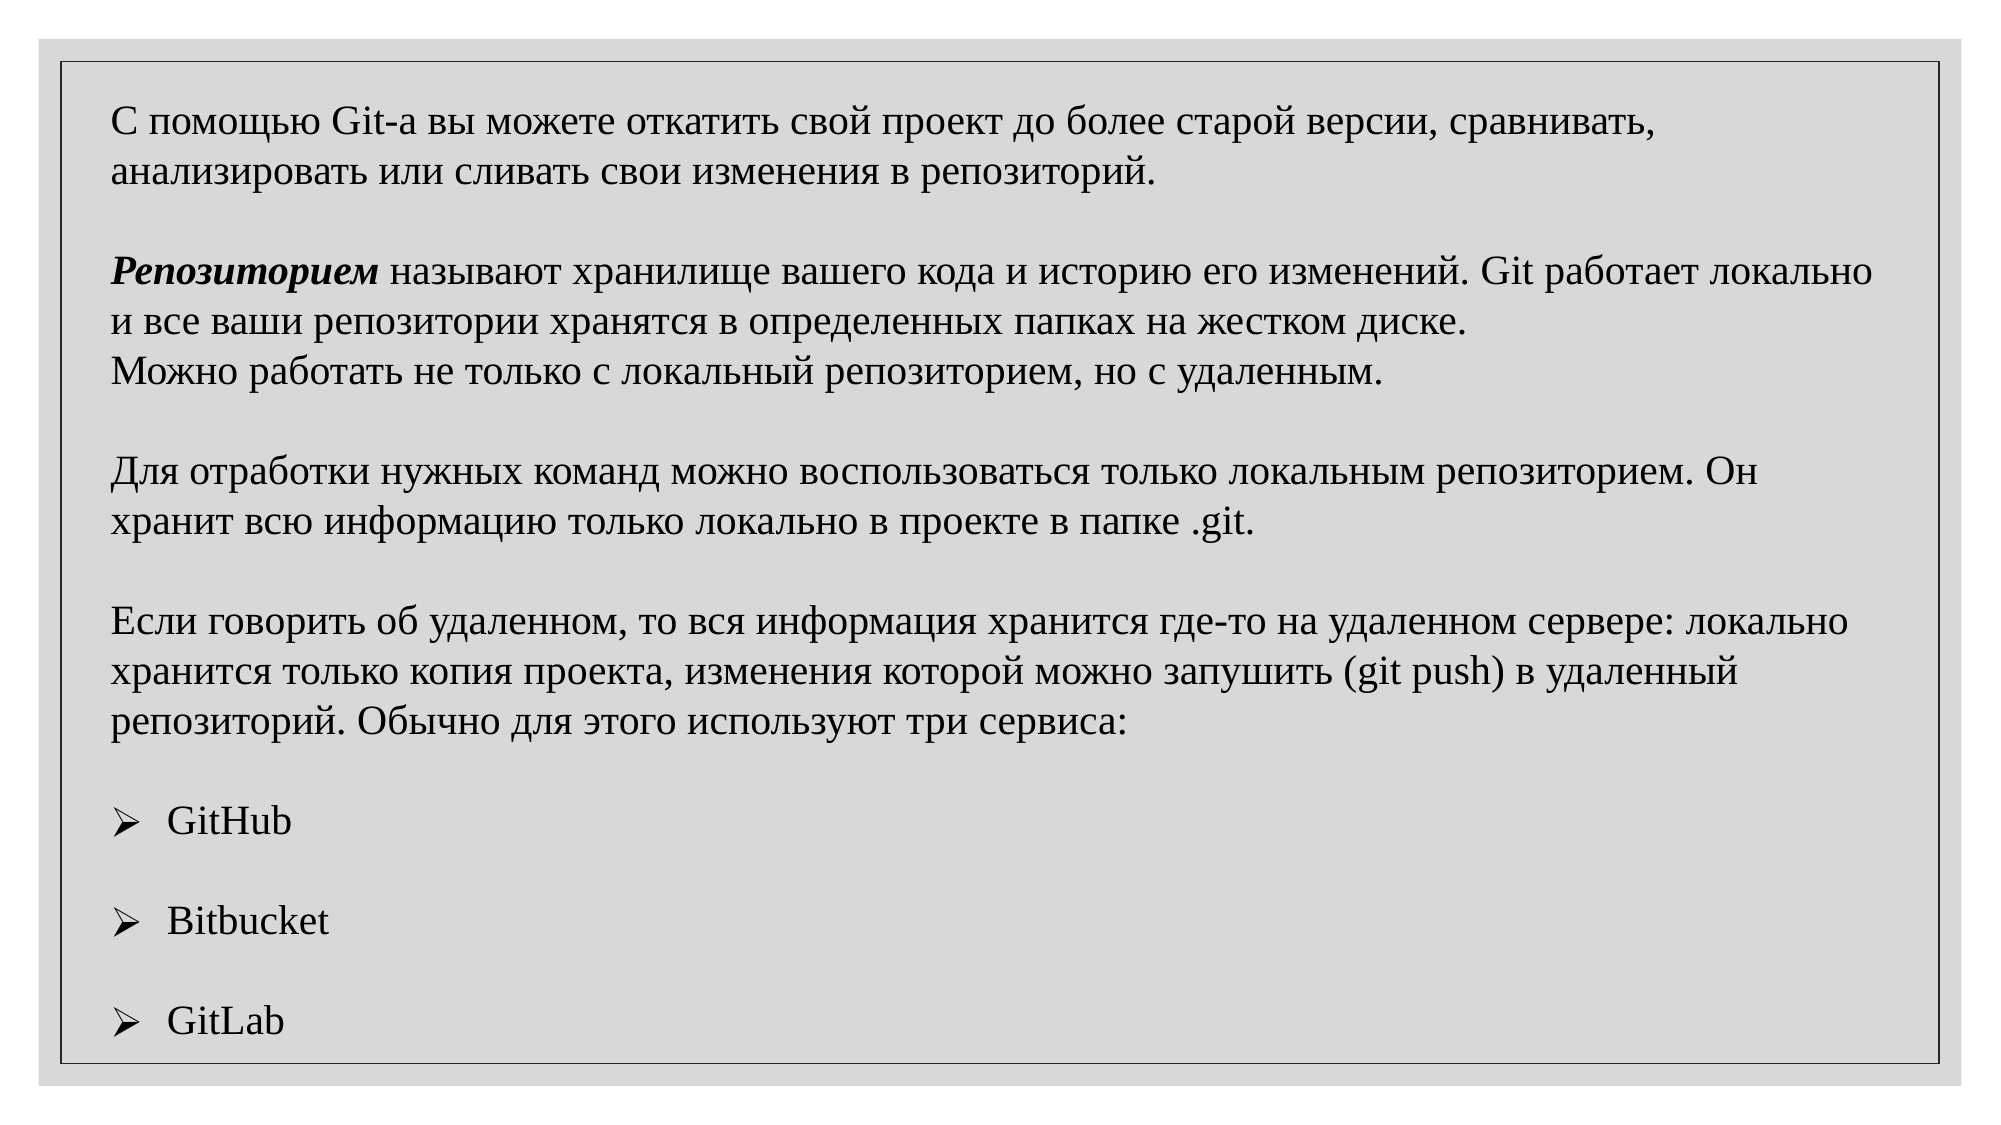

С помощью Git-a вы можете откатить свой проект до более старой версии, сравнивать, анализировать или сливать свои изменения в репозиторий.

Репозиторием называют хранилище вашего кода и историю его изменений. Git работает локально и все ваши репозитории хранятся в определенных папках на жестком диске.
Можно работать не только с локальный репозиторием, но с удаленным.

Для отработки нужных команд можно воспользоваться только локальным репозиторием. Он хранит всю информацию только локально в проекте в папке .git.

Если говорить об удаленном, то вся информация хранится где-то на удаленном сервере: локально хранится только копия проекта, изменения которой можно запушить (git push) в удаленный репозиторий. Обычно для этого используют три сервиса:

GitHub

Bitbucket

GitLab